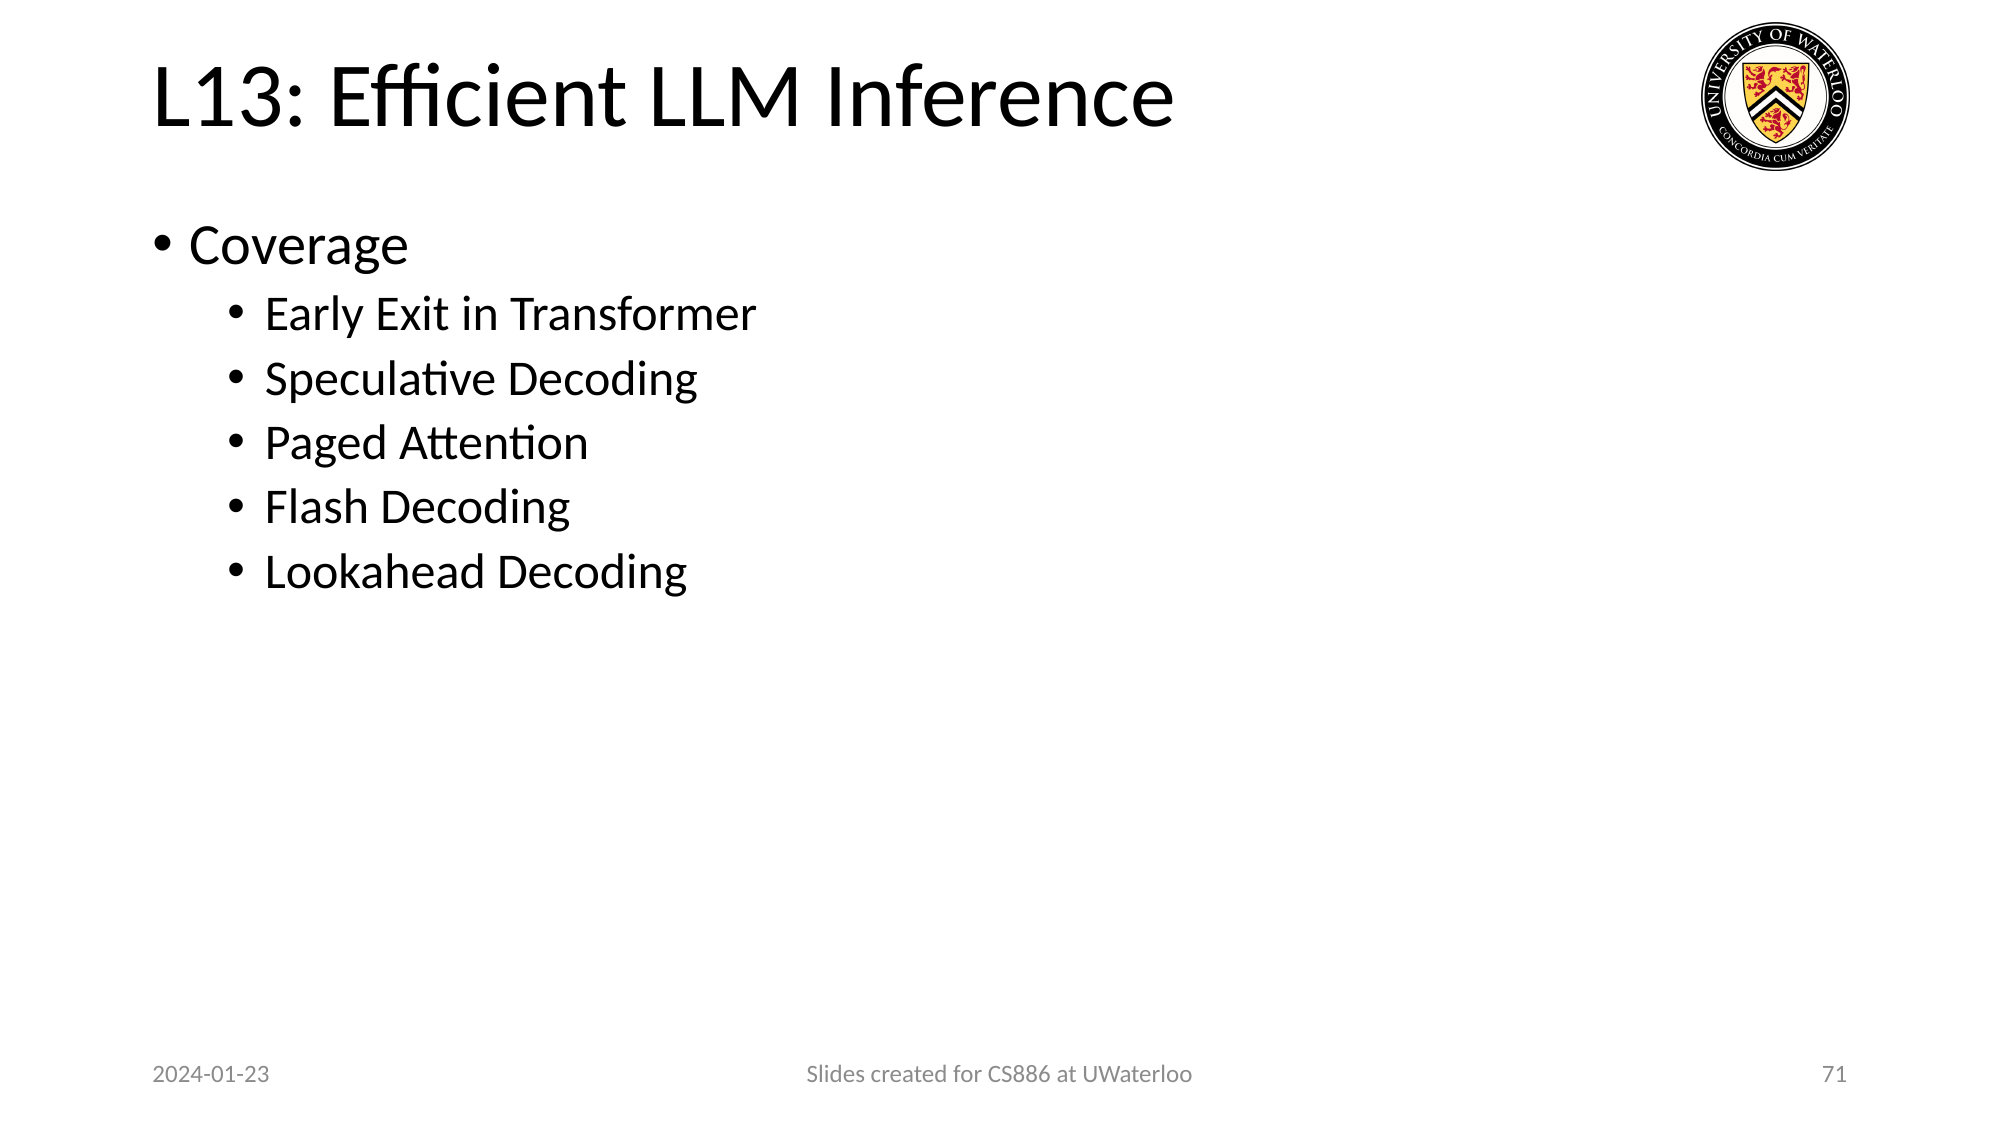

# L13: Efficient LLM Inference
Coverage
Early Exit in Transformer
Speculative Decoding
Paged Attention
Flash Decoding
Lookahead Decoding

2024-01-23
Slides created for CS886 at UWaterloo
71